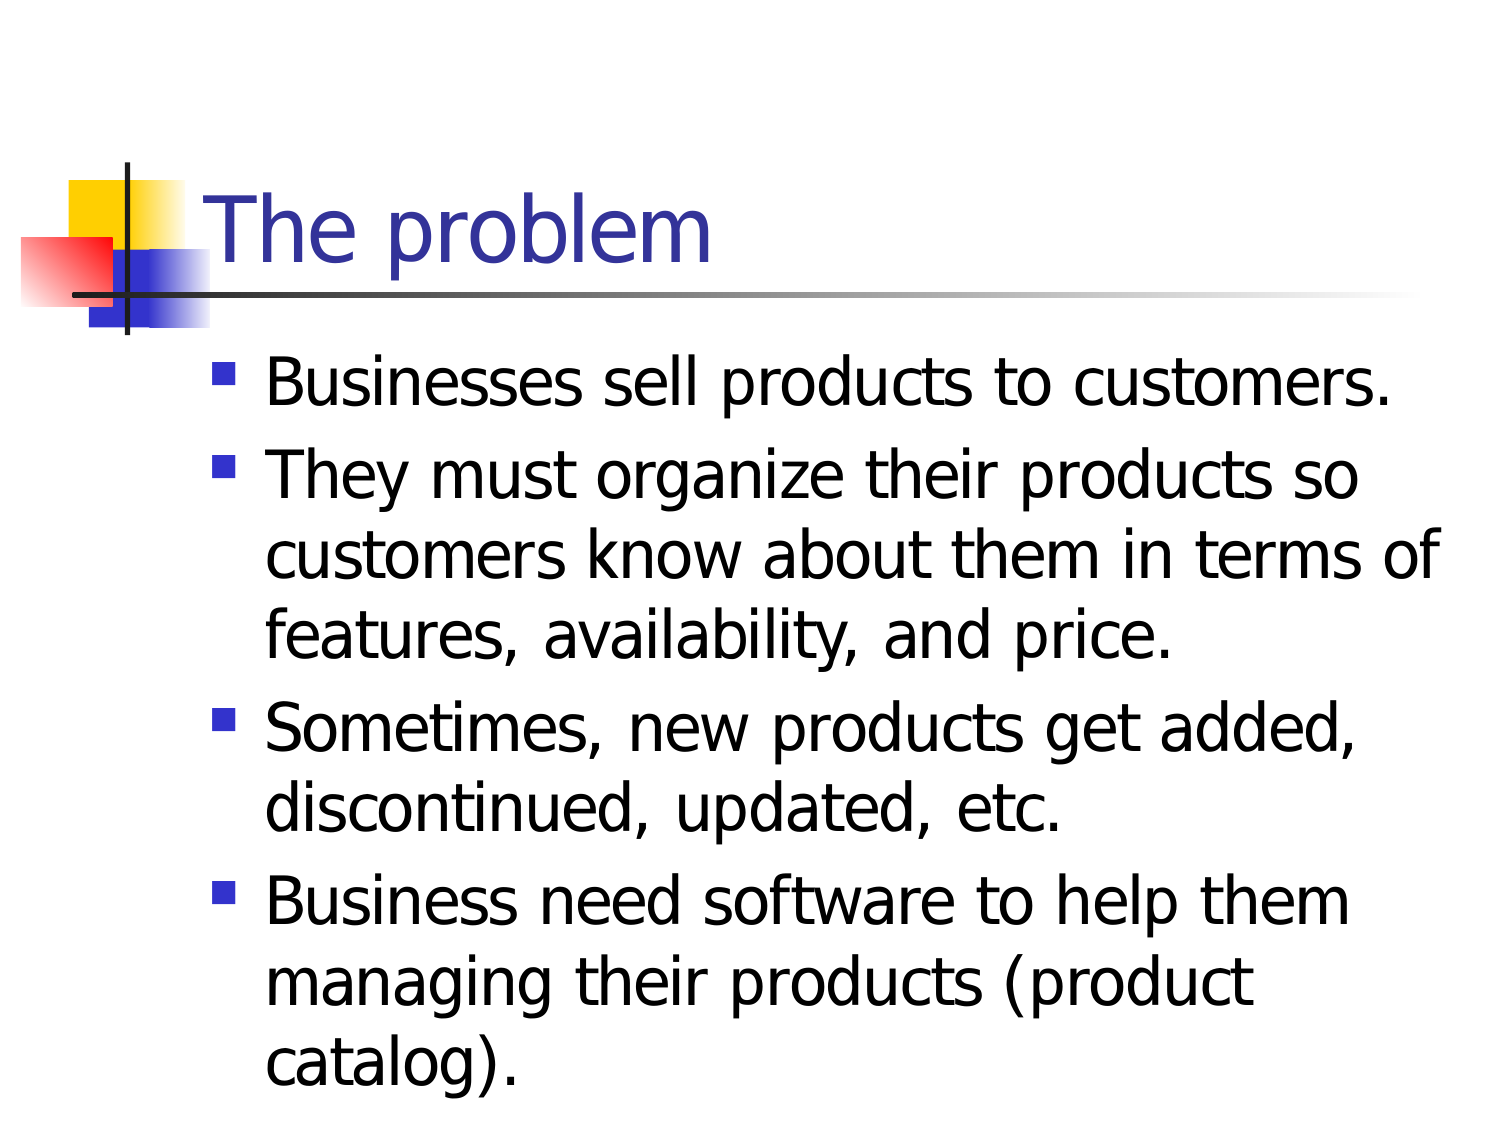

# The problem
Businesses sell products to customers.
They must organize their products so customers know about them in terms of features, availability, and price.
Sometimes, new products get added, discontinued, updated, etc.
Business need software to help them managing their products (product catalog).